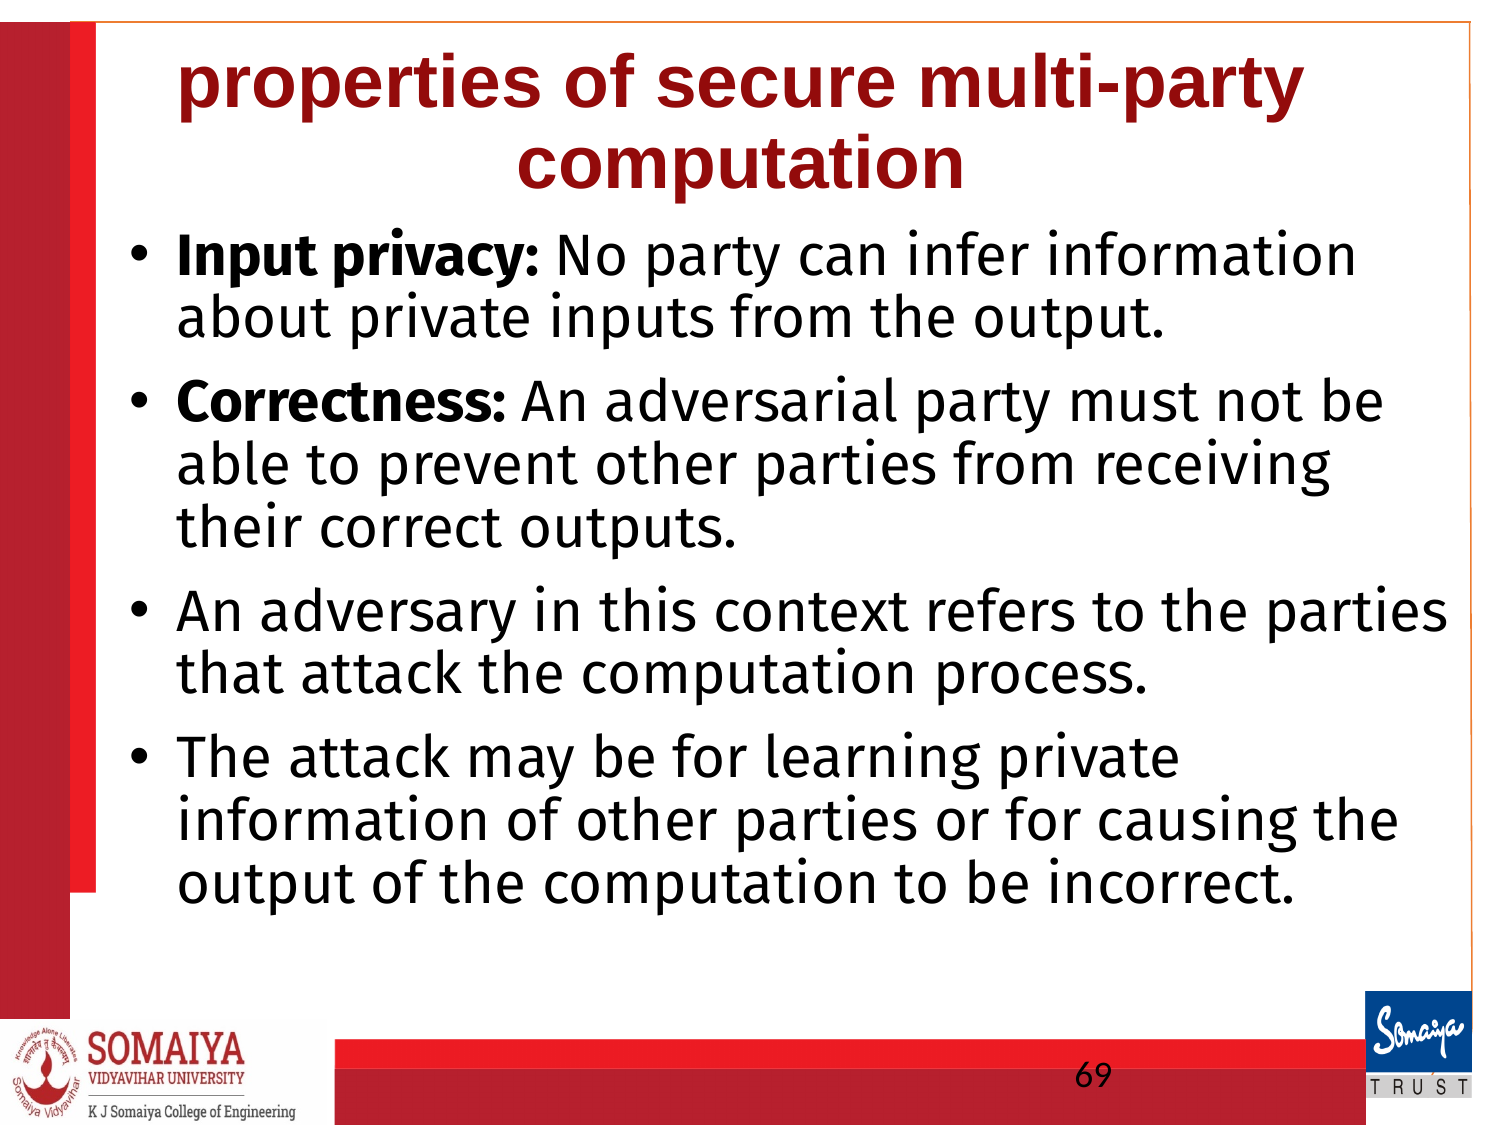

# properties of secure multi-party computation
Input privacy: No party can infer information about private inputs from the output.
Correctness: An adversarial party must not be able to prevent other parties from receiving their correct outputs.
An adversary in this context refers to the parties that attack the computation process.
The attack may be for learning private information of other parties or for causing the output of the computation to be incorrect.
69